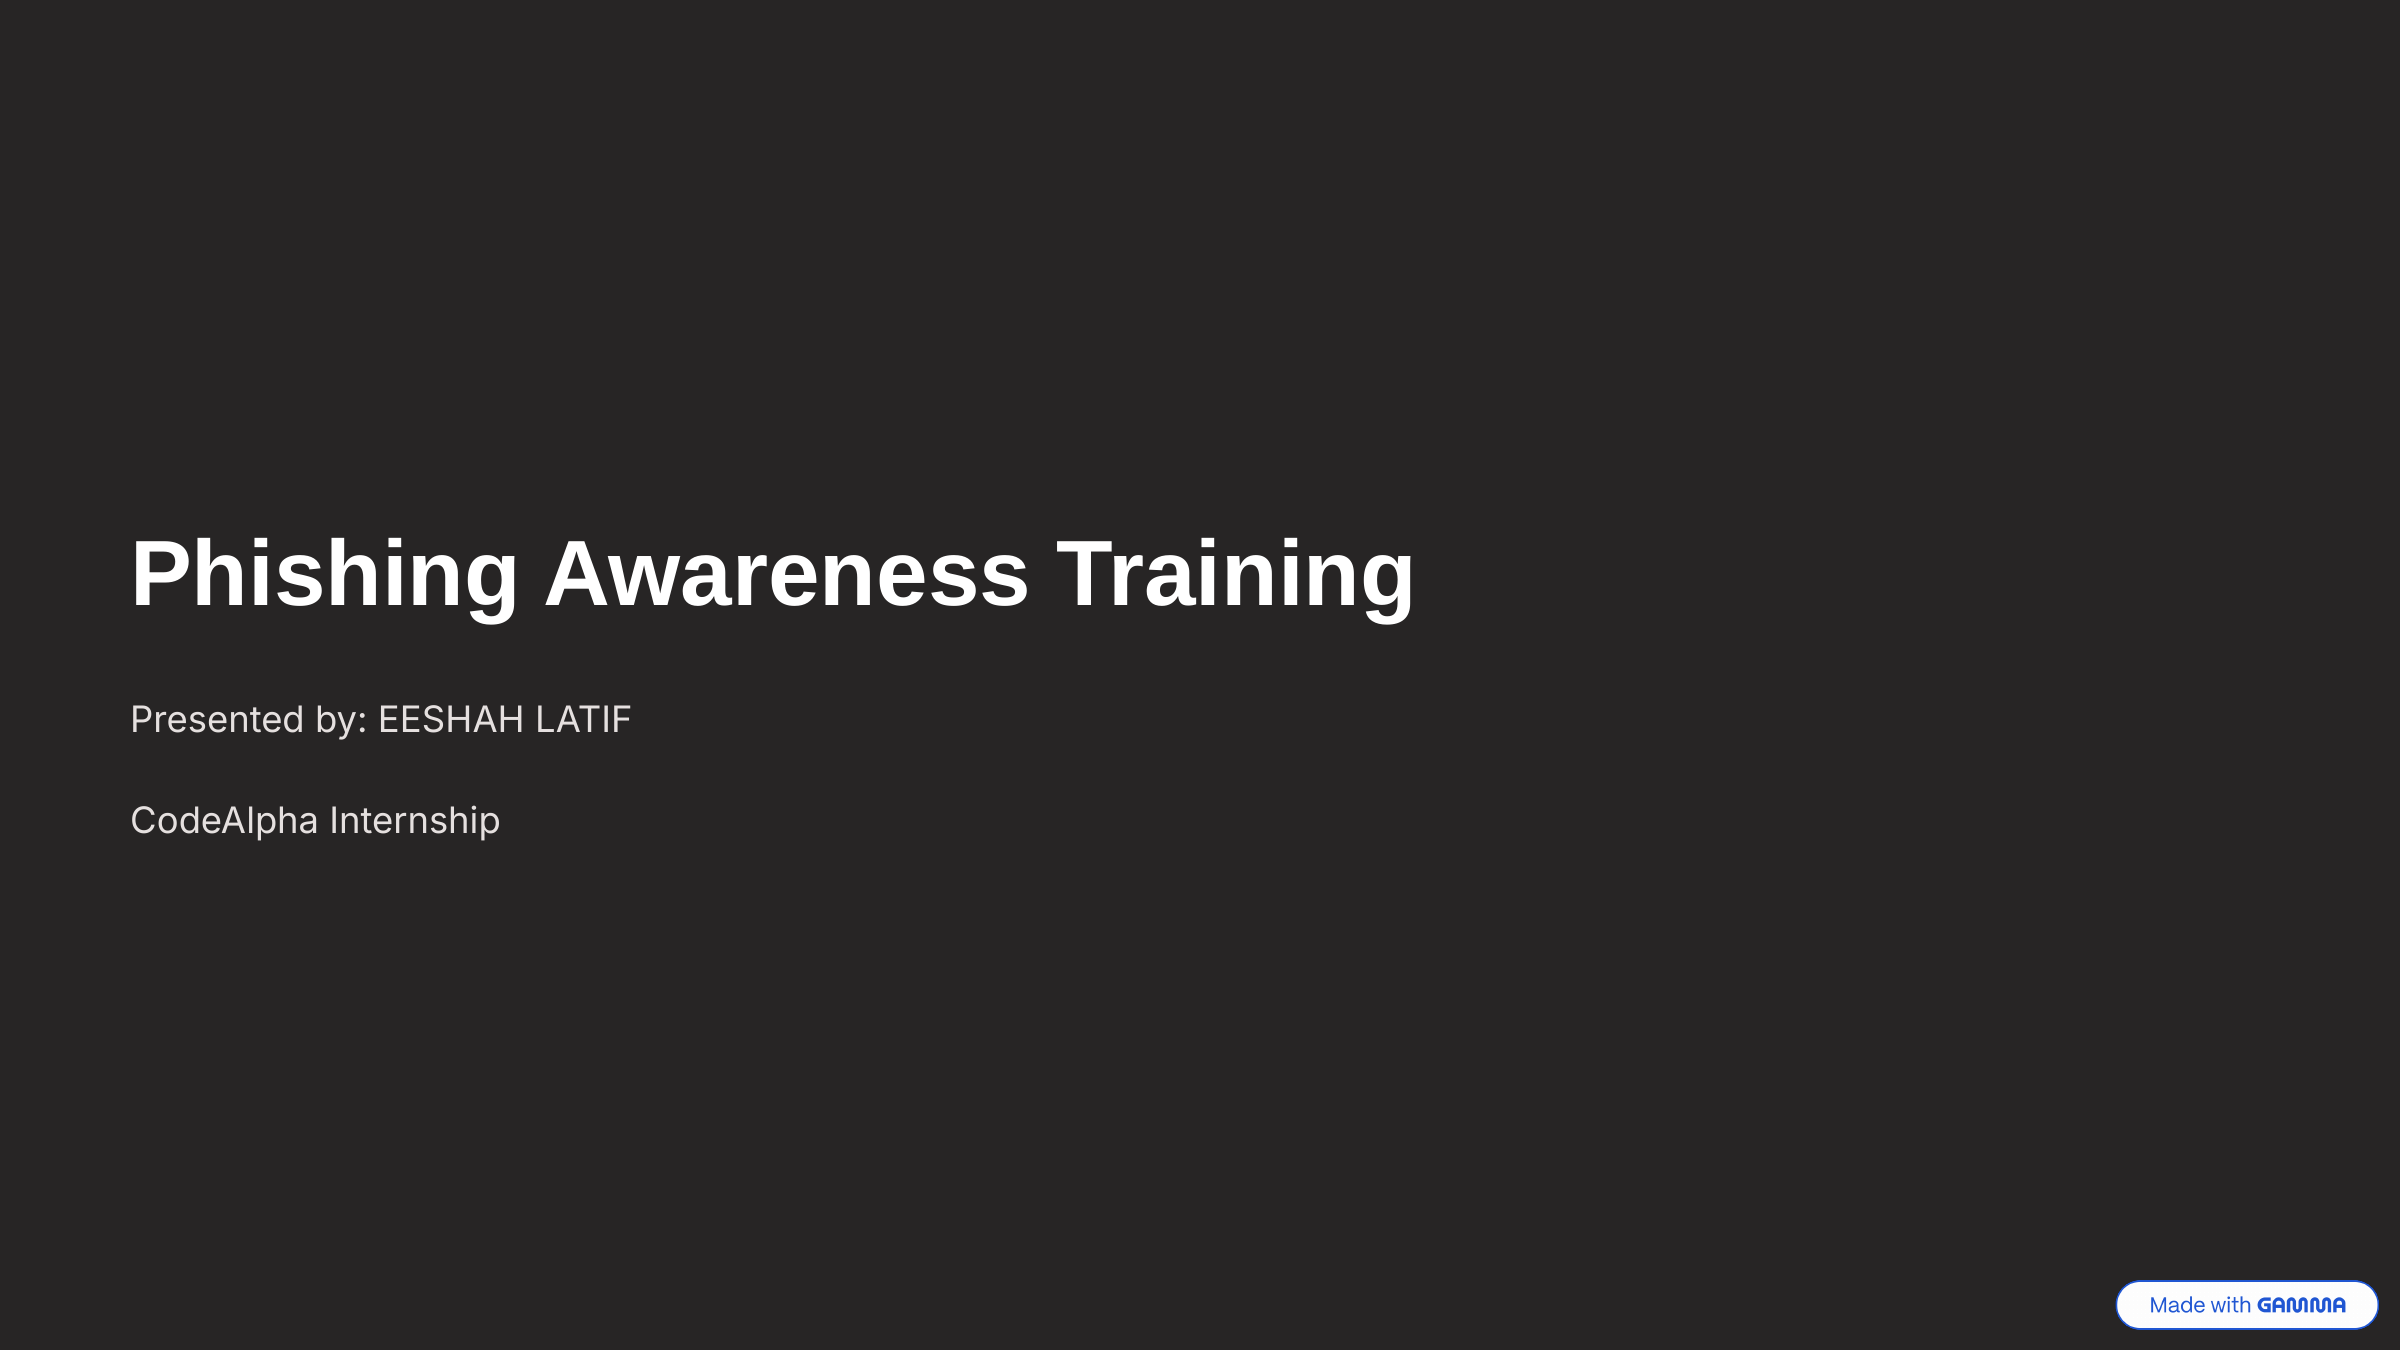

Phishing Awareness Training
Presented by: EESHAH LATIF
CodeAlpha Internship